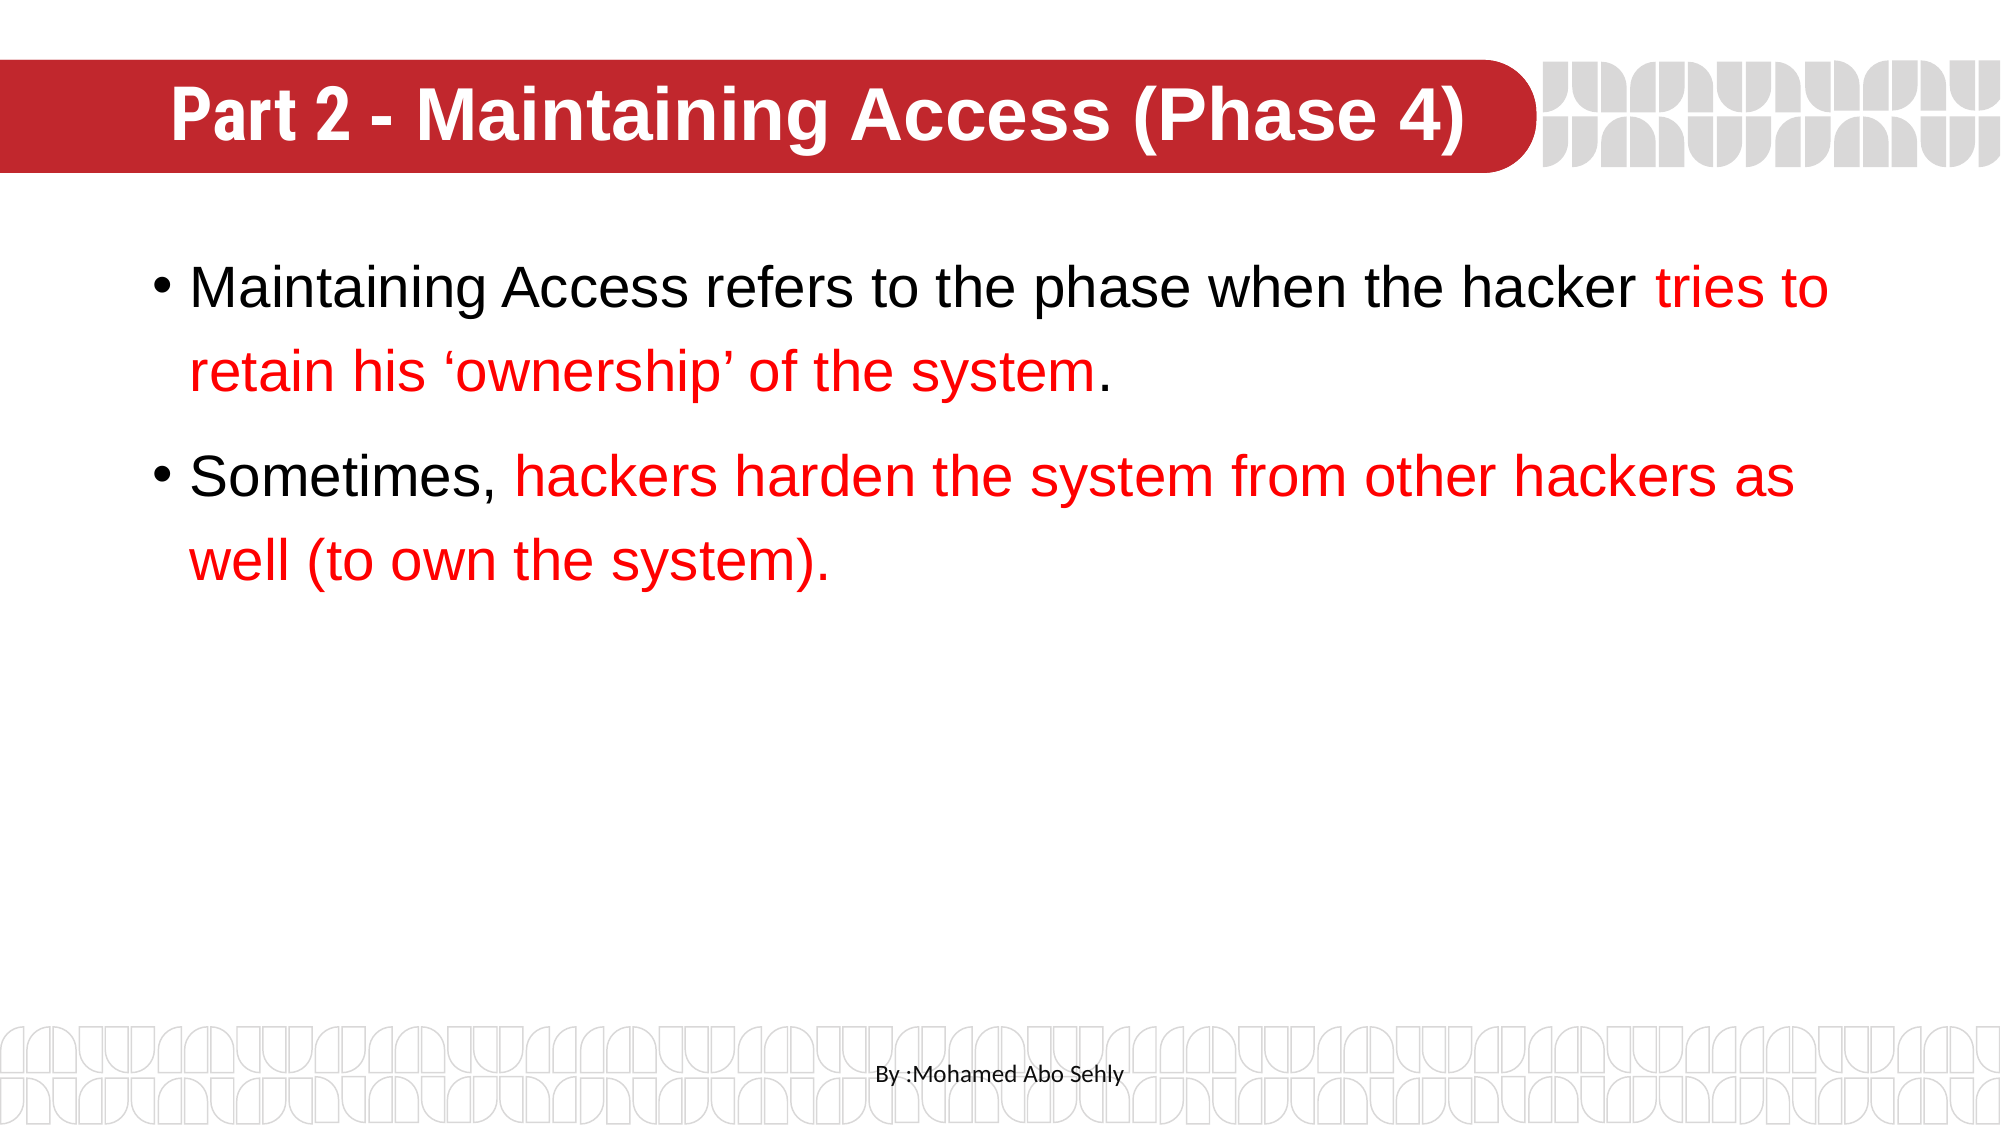

# Part 2 - Maintaining Access (Phase 4)
Maintaining Access refers to the phase when the hacker tries to retain his ‘ownership’ of the system.
Sometimes, hackers harden the system from other hackers as well (to own the system).
By :Mohamed Abo Sehly
15